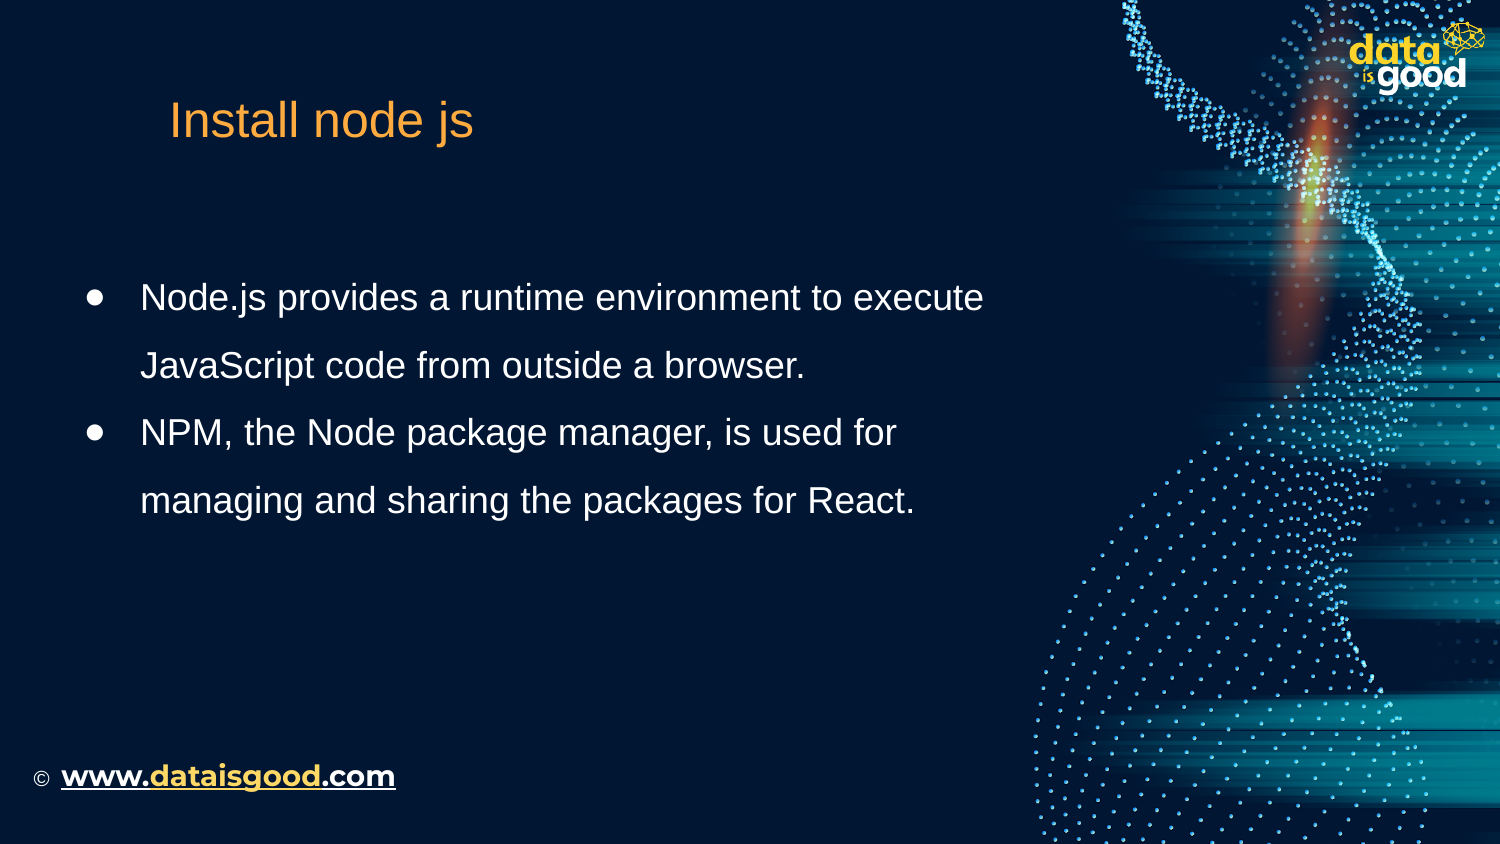

# Install node js
Node.js provides a runtime environment to execute JavaScript code from outside a browser.
NPM, the Node package manager, is used for managing and sharing the packages for React.